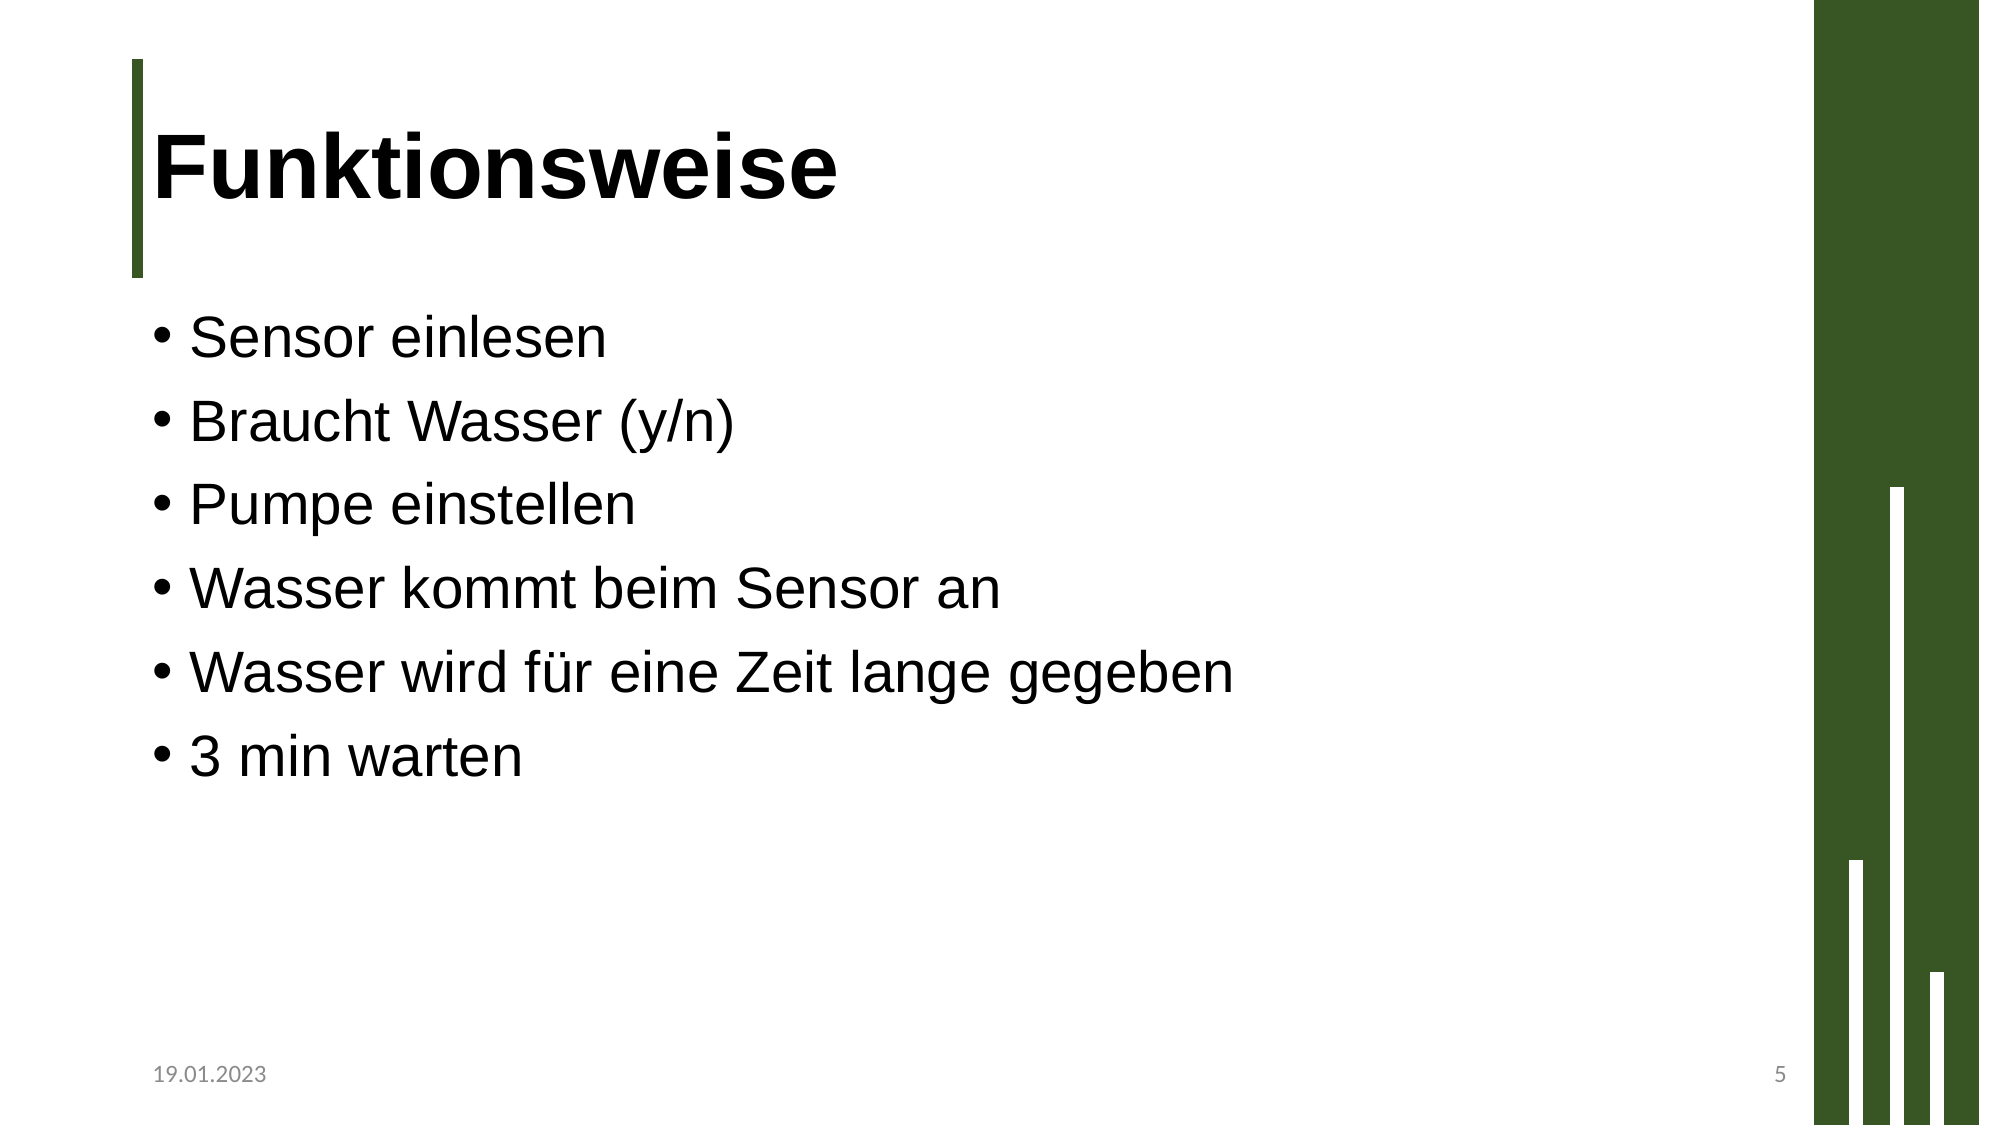

# Funktionsweise
Sensor einlesen
Braucht Wasser (y/n)
Pumpe einstellen
Wasser kommt beim Sensor an
Wasser wird für eine Zeit lange gegeben
3 min warten
19.01.2023
5